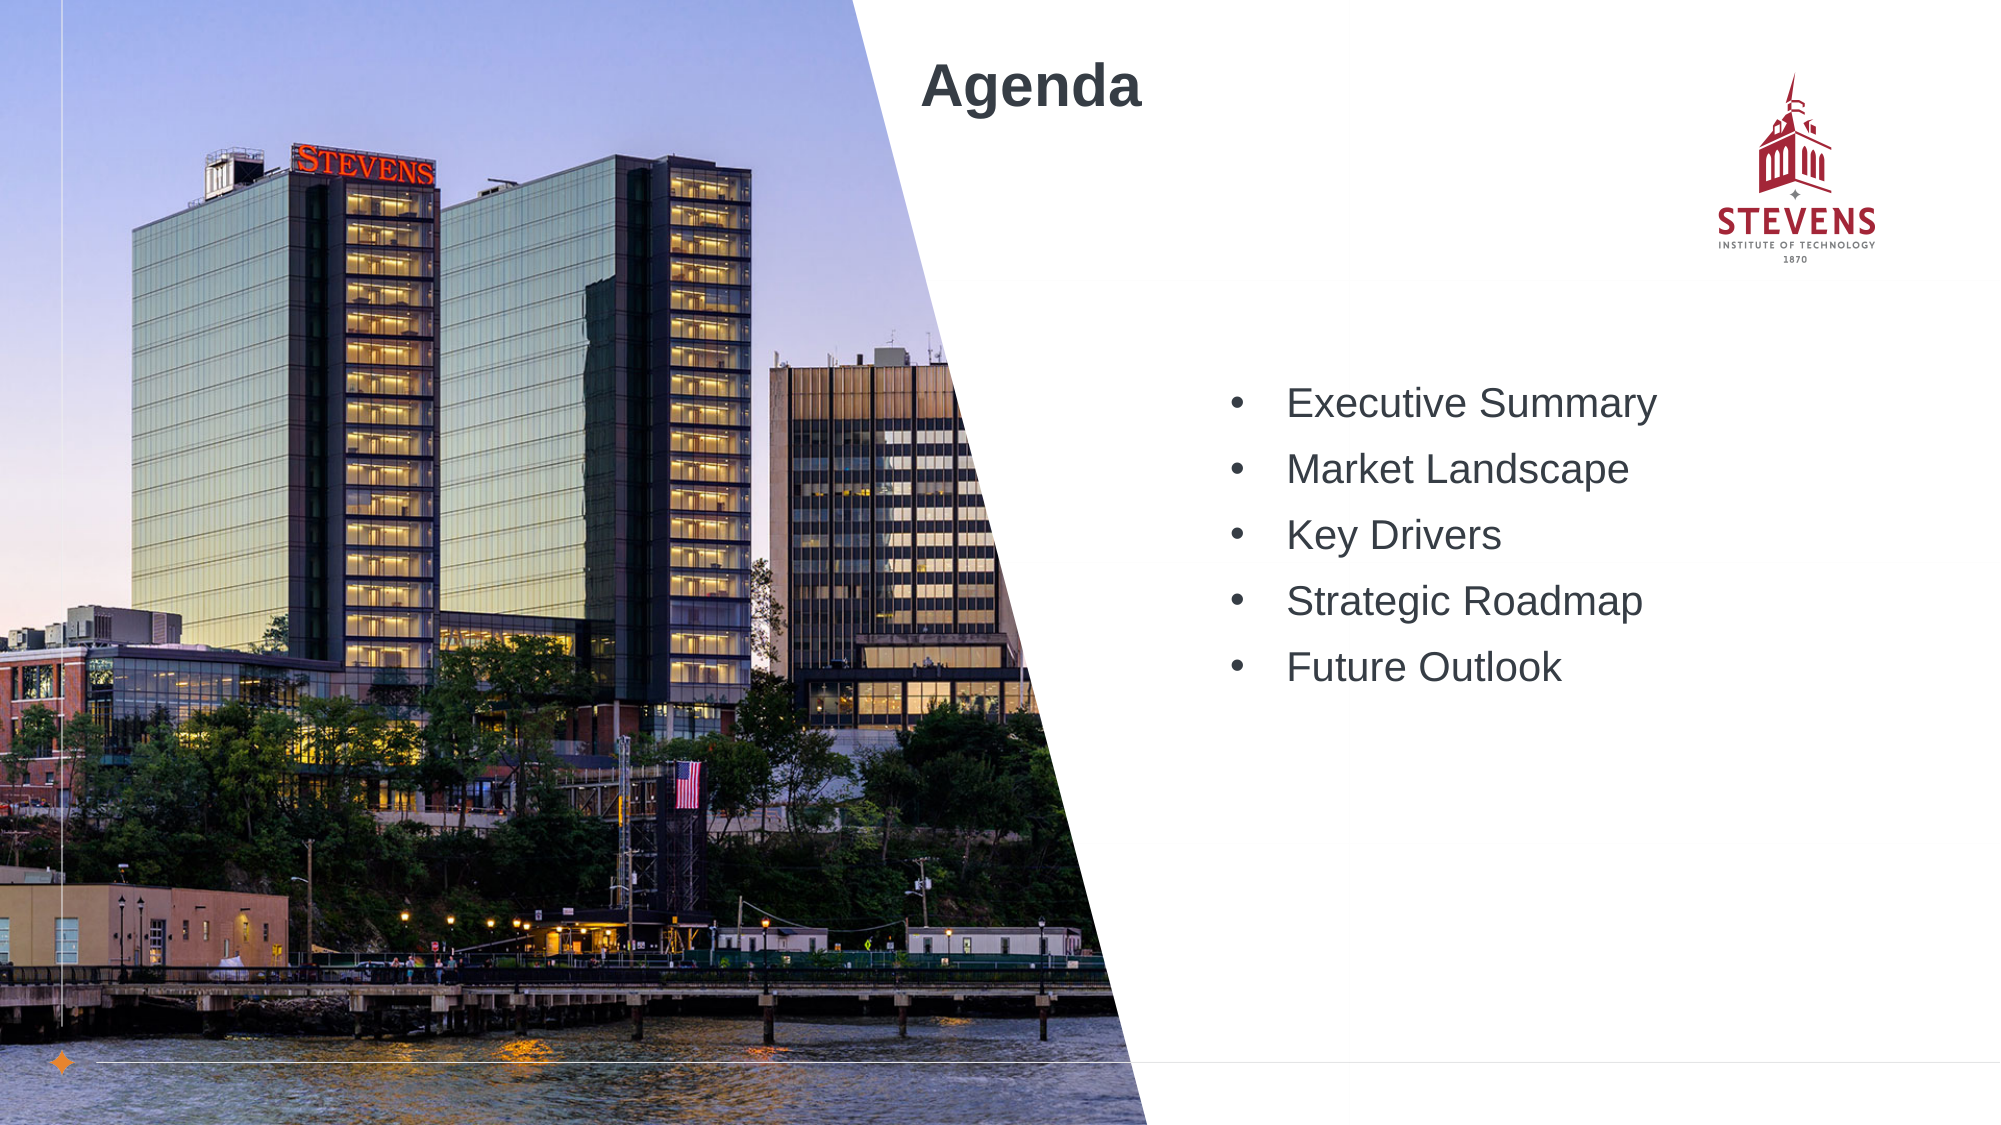

# Agenda
Executive Summary
Market Landscape
Key Drivers
Strategic Roadmap
Future Outlook